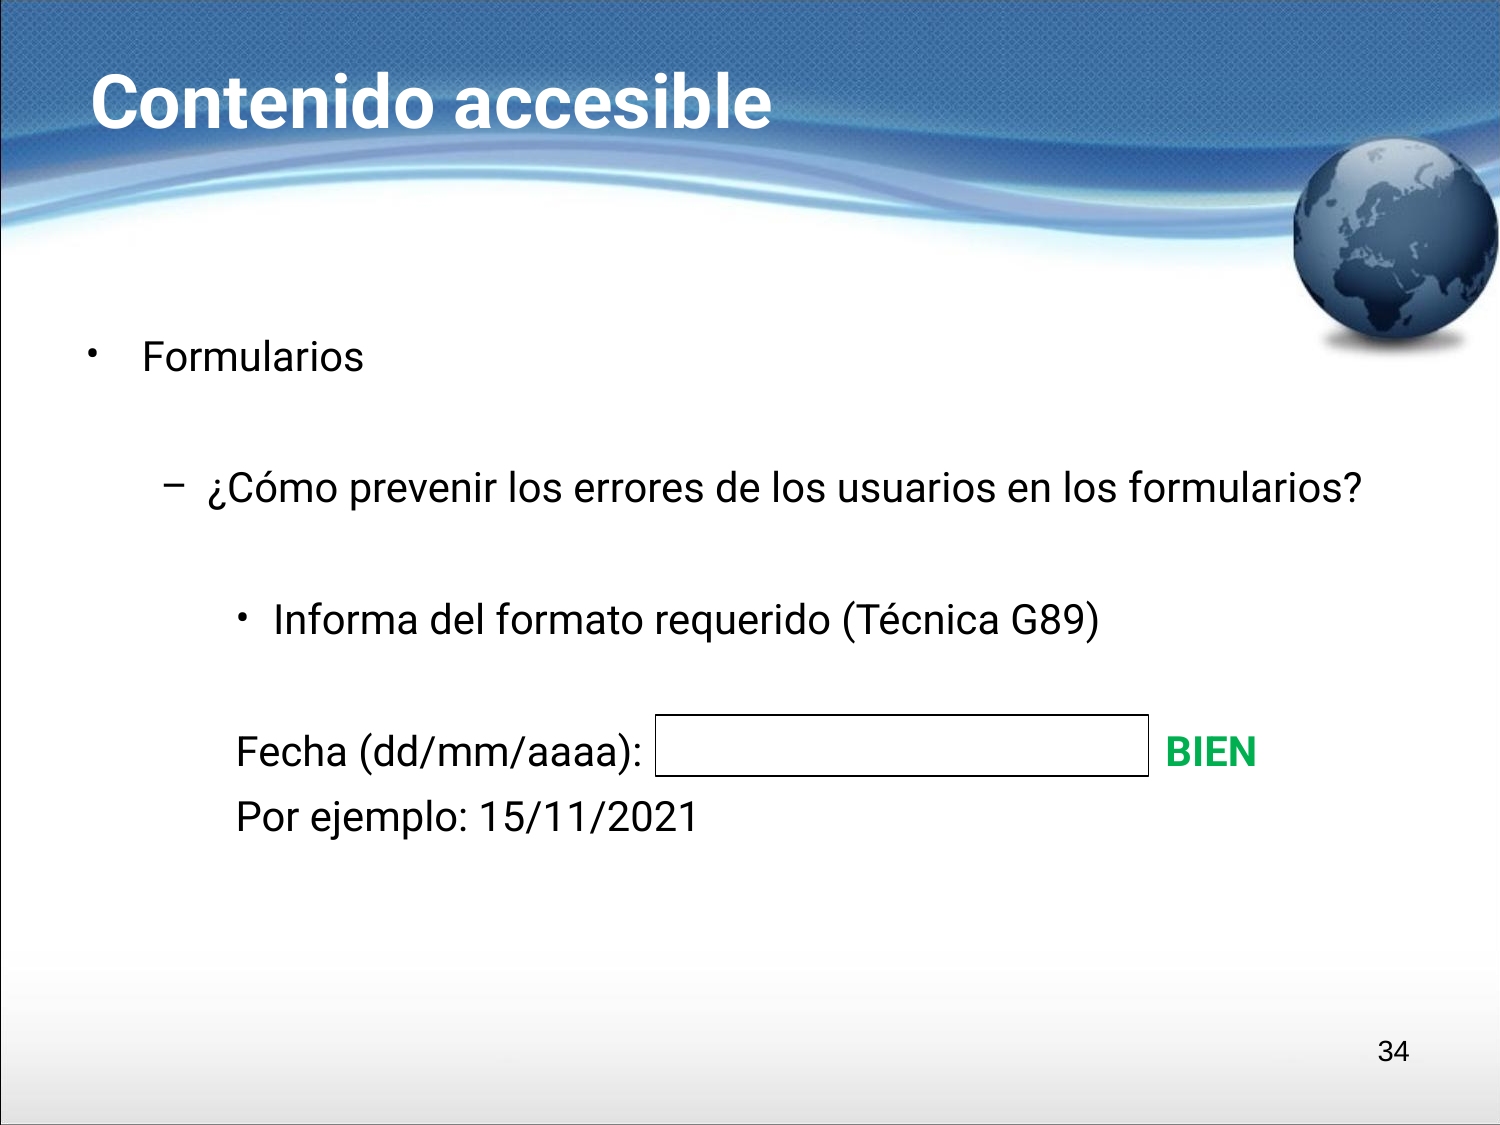

# Contenido accesible
Formularios

¿Cómo prevenir los errores de los usuarios en los formularios?

Informa del formato requerido (Técnica G89)

Fecha (dd/mm/aaaa):                                                   BIEN
Por ejemplo: 15/11/2021

34